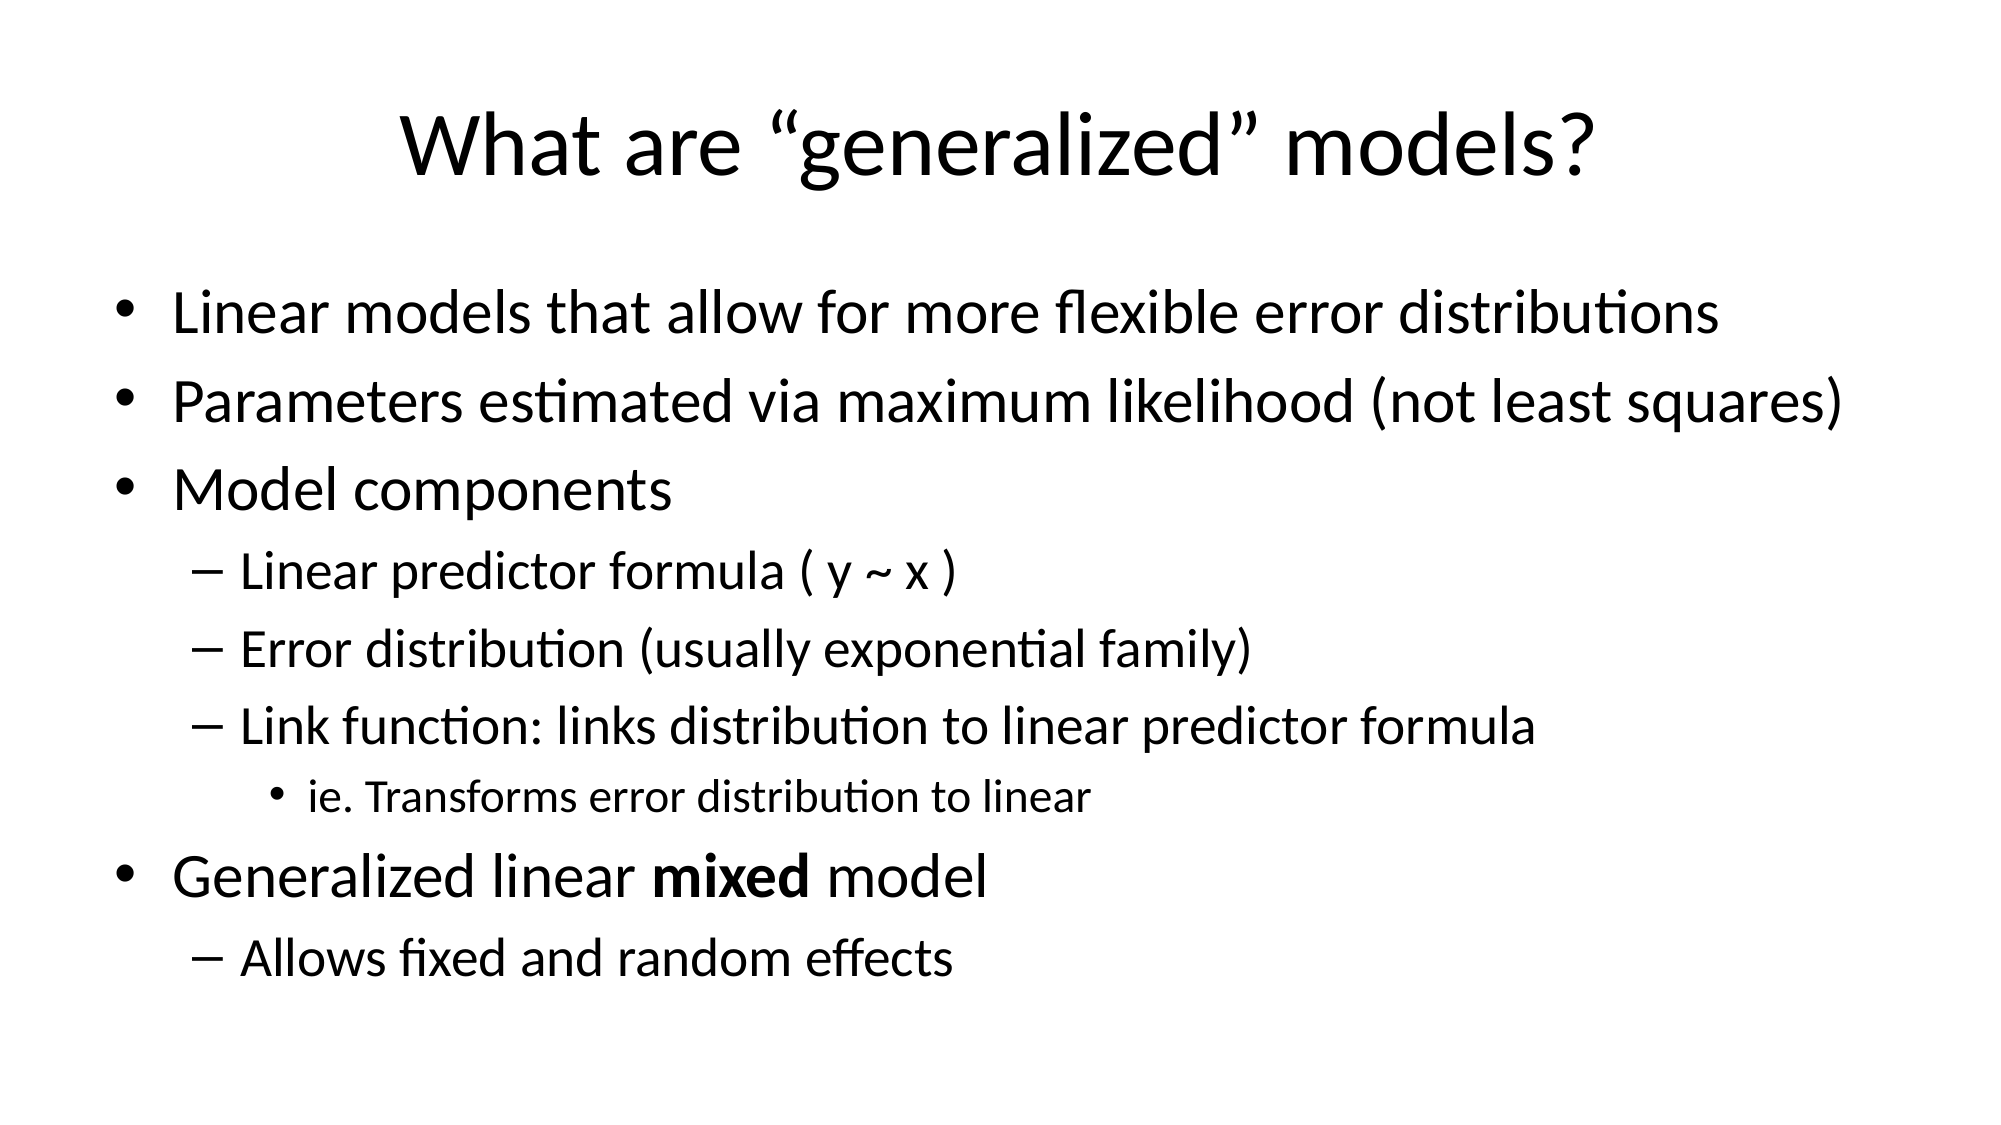

# What are “generalized” models?
Linear models that allow for more flexible error distributions
Parameters estimated via maximum likelihood (not least squares)
Model components
Linear predictor formula ( y ~ x )
Error distribution (usually exponential family)
Link function: links distribution to linear predictor formula
ie. Transforms error distribution to linear
Generalized linear mixed model
Allows fixed and random effects